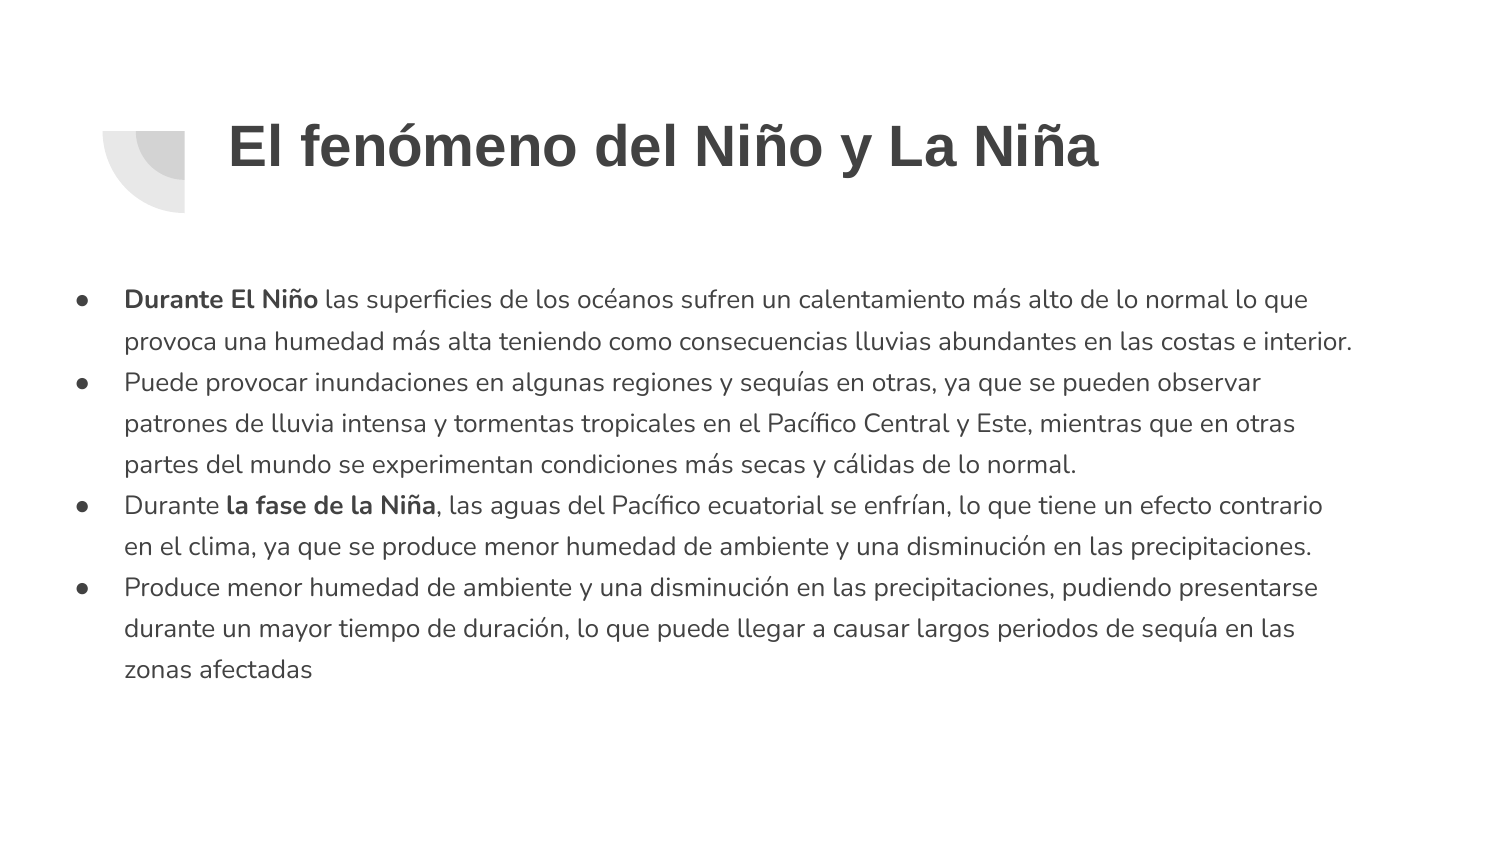

# El fenómeno del Niño y La Niña
Durante El Niño las superficies de los océanos sufren un calentamiento más alto de lo normal lo que provoca una humedad más alta teniendo como consecuencias lluvias abundantes en las costas e interior.
Puede provocar inundaciones en algunas regiones y sequías en otras, ya que se pueden observar patrones de lluvia intensa y tormentas tropicales en el Pacífico Central y Este, mientras que en otras partes del mundo se experimentan condiciones más secas y cálidas de lo normal.
Durante la fase de la Niña, las aguas del Pacífico ecuatorial se enfrían, lo que tiene un efecto contrario en el clima, ya que se produce menor humedad de ambiente y una disminución en las precipitaciones.
Produce menor humedad de ambiente y una disminución en las precipitaciones, pudiendo presentarse durante un mayor tiempo de duración, lo que puede llegar a causar largos periodos de sequía en las zonas afectadas